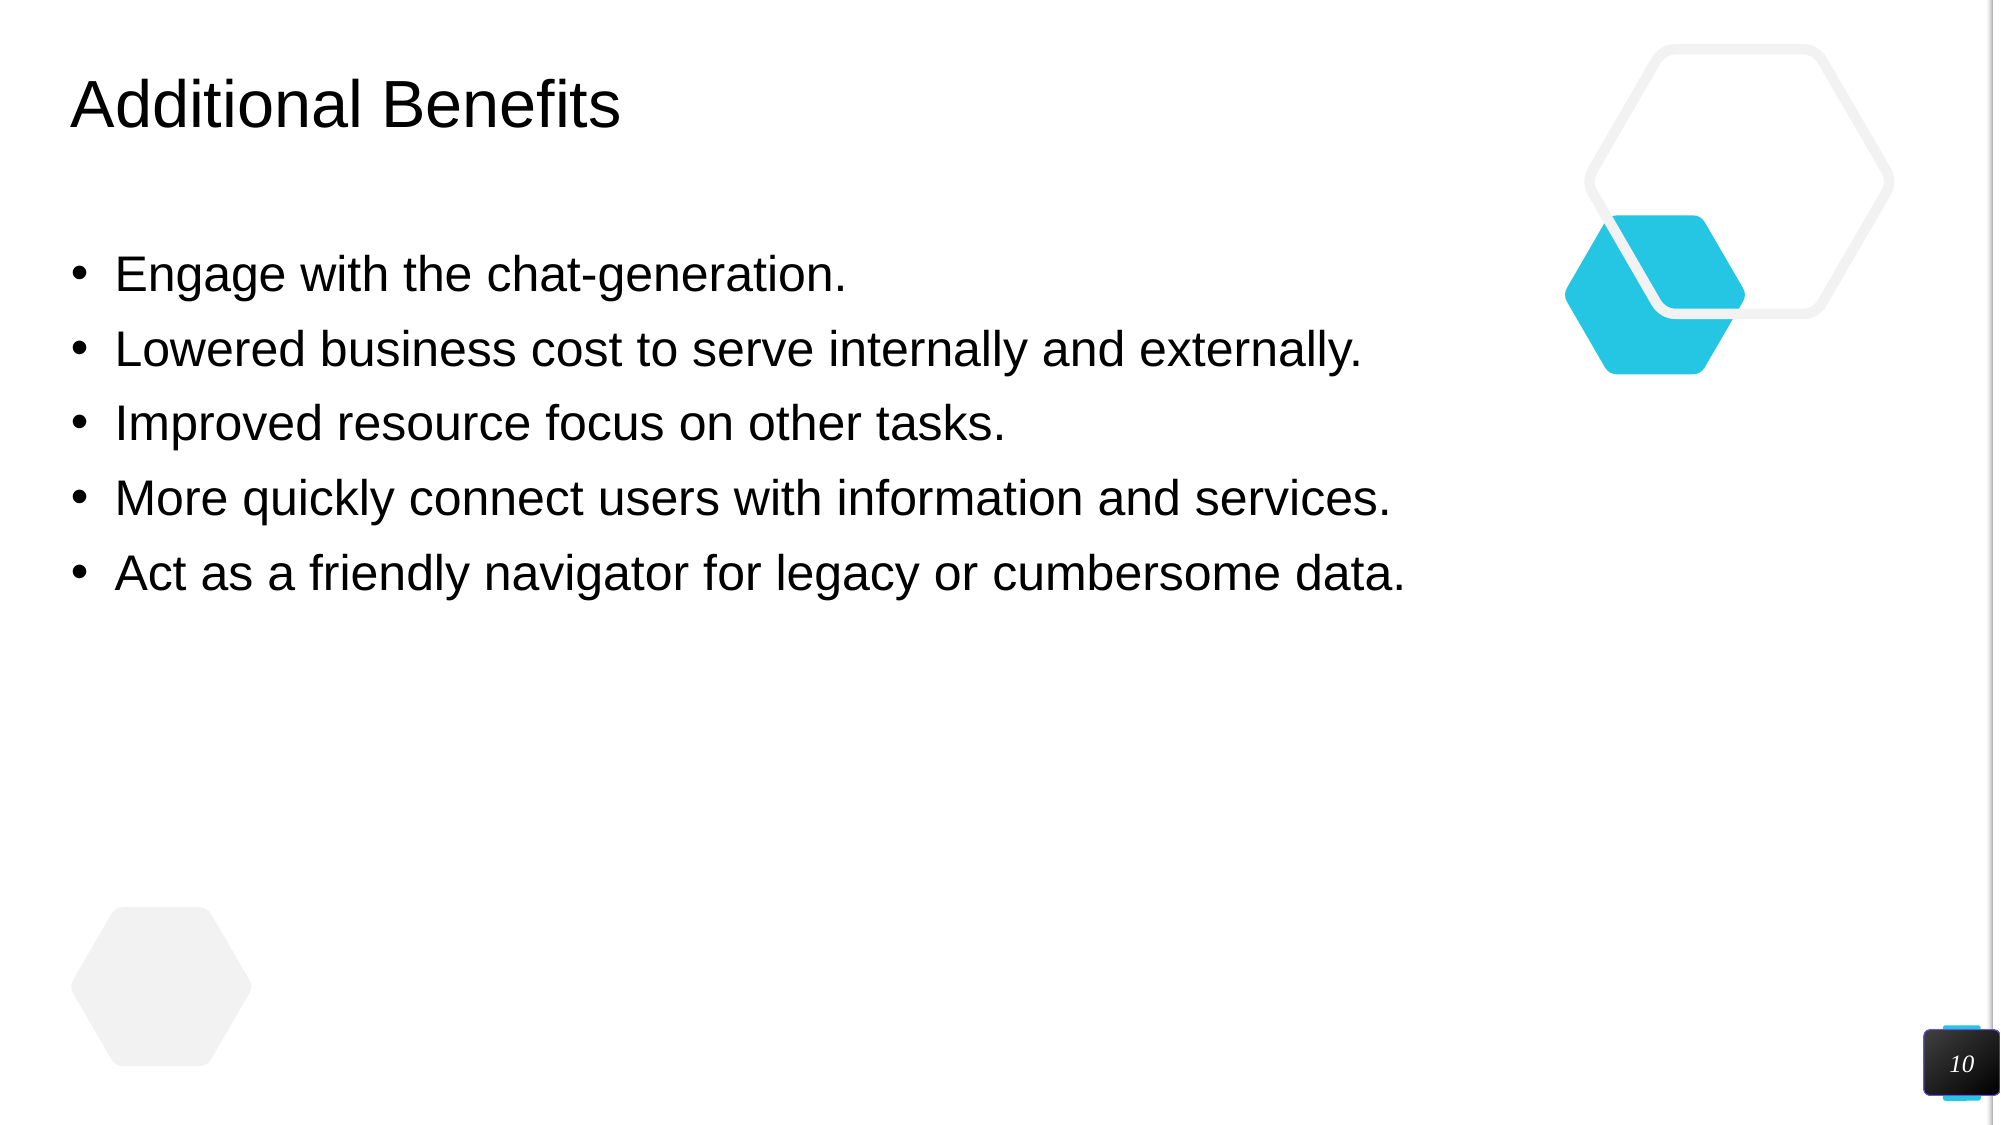

# Additional Benefits
Engage with the chat-generation.
Lowered business cost to serve internally and externally.
Improved resource focus on other tasks.
More quickly connect users with information and services.
Act as a friendly navigator for legacy or cumbersome data.
10